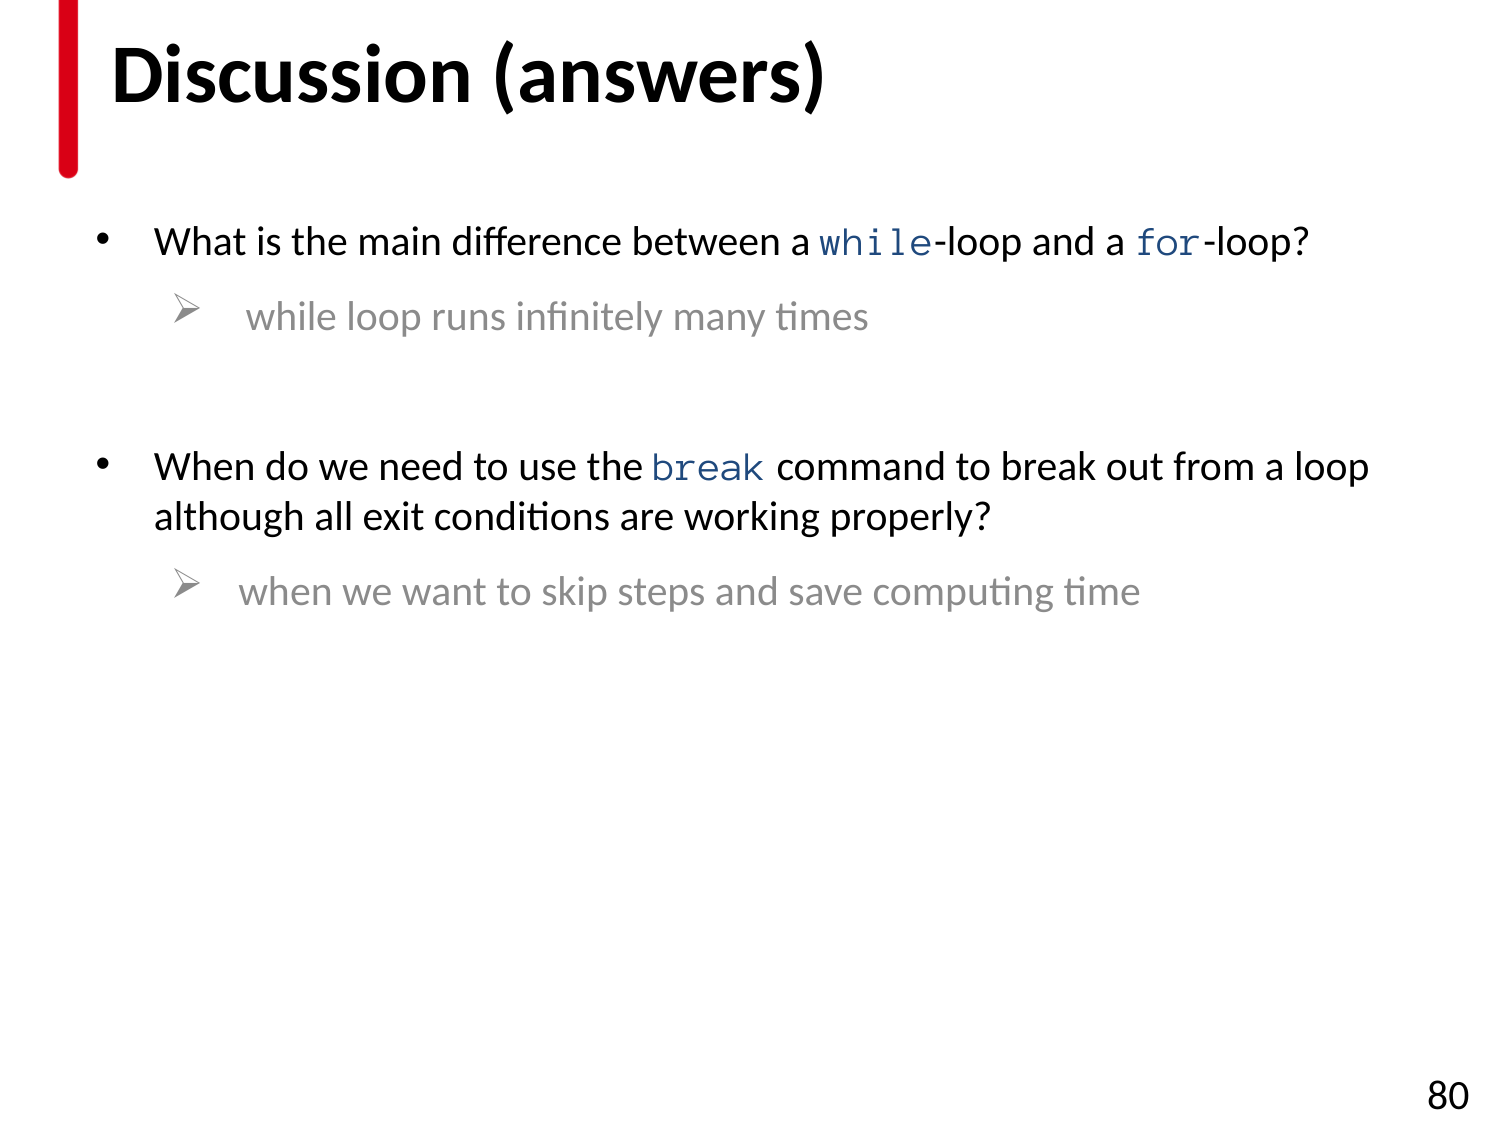

# Discussion (answers)
What is the main difference between a while-loop and a for-loop?
while loop runs infinitely many times

When do we need to use the break command to break out from a loop although all exit conditions are working properly?
 when we want to skip steps and save computing time